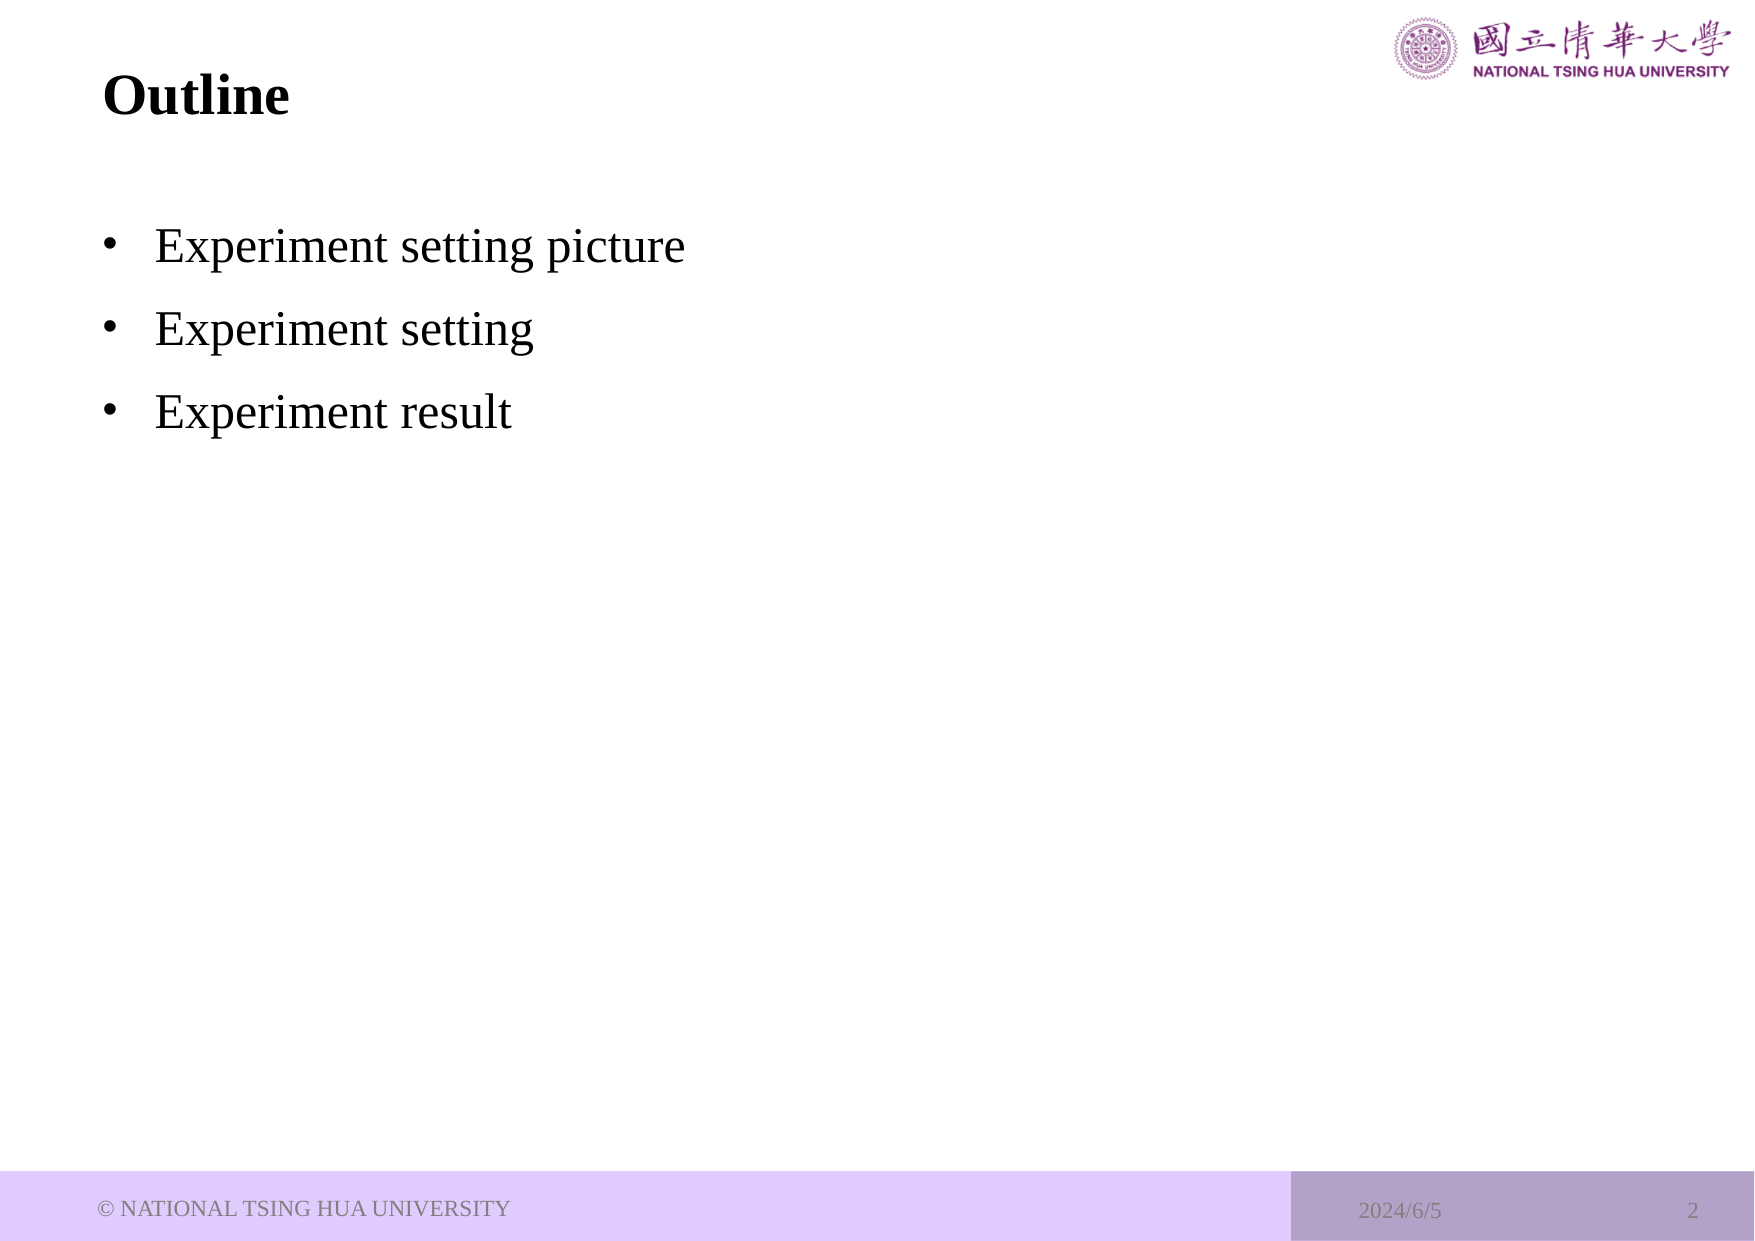

# Outline
Experiment setting picture
Experiment setting
Experiment result
© NATIONAL TSING HUA UNIVERSITY
2024/6/5
2